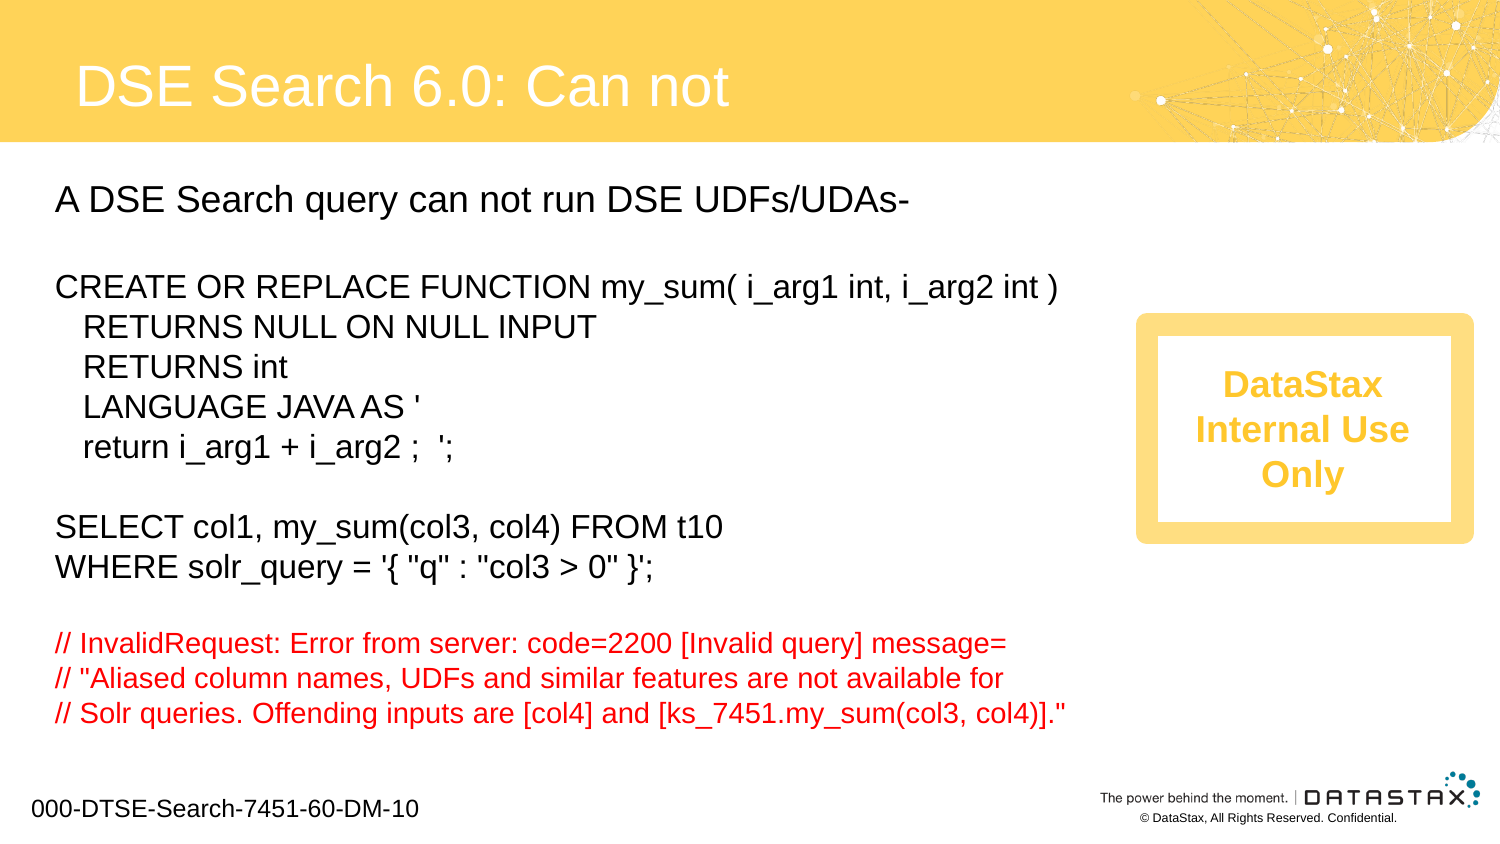

# DSE Search 6.0: Can not
A DSE Search query can not run DSE UDFs/UDAs-

CREATE OR REPLACE FUNCTION my_sum( i_arg1 int, i_arg2 int )
   RETURNS NULL ON NULL INPUT
   RETURNS int
   LANGUAGE JAVA AS '
   return i_arg1 + i_arg2 ;  ';

SELECT col1, my_sum(col3, col4) FROM t10
WHERE solr_query = '{ "q" : "col3 > 0" }';

// InvalidRequest: Error from server: code=2200 [Invalid query] message=
// "Aliased column names, UDFs and similar features are not available for
// Solr queries. Offending inputs are [col4] and [ks_7451.my_sum(col3, col4)]."
000-DTSE-Search-7451-60-DM-10
© DataStax, All Rights Reserved. Confidential.